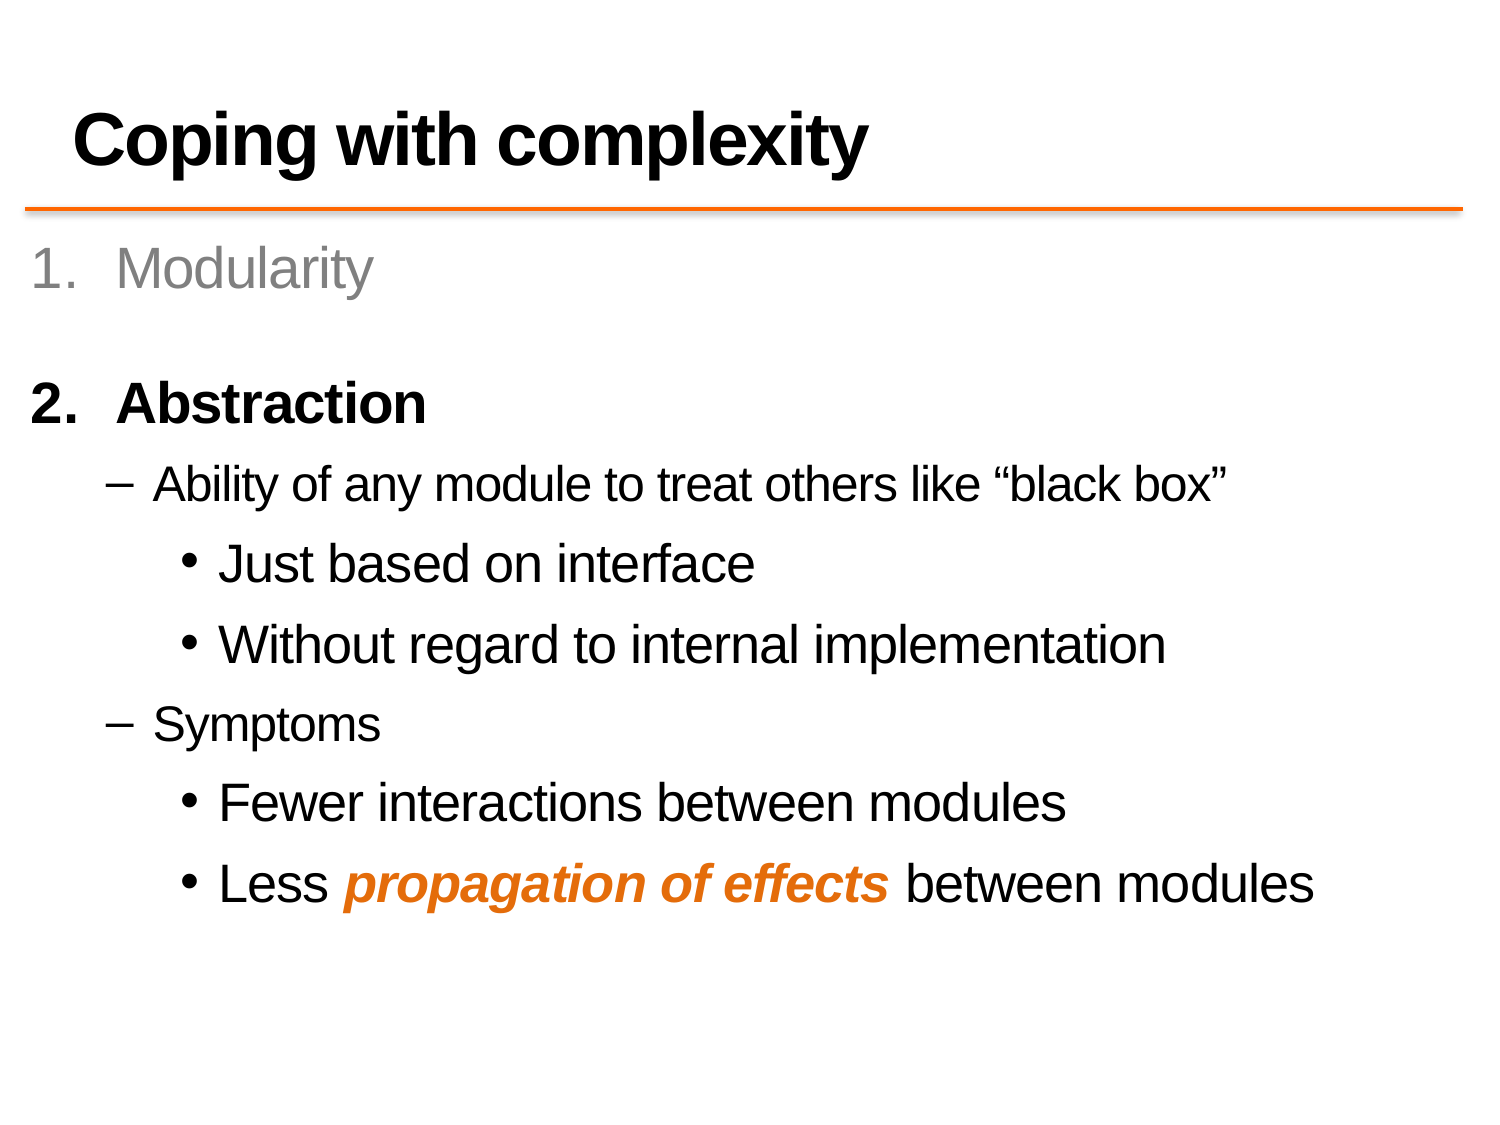

# Coping with complexity
Modularity

Abstraction
Ability of any module to treat others like “black box”
Just based on interface
Without regard to internal implementation
Symptoms
Fewer interactions between modules
Less propagation of effects between modules